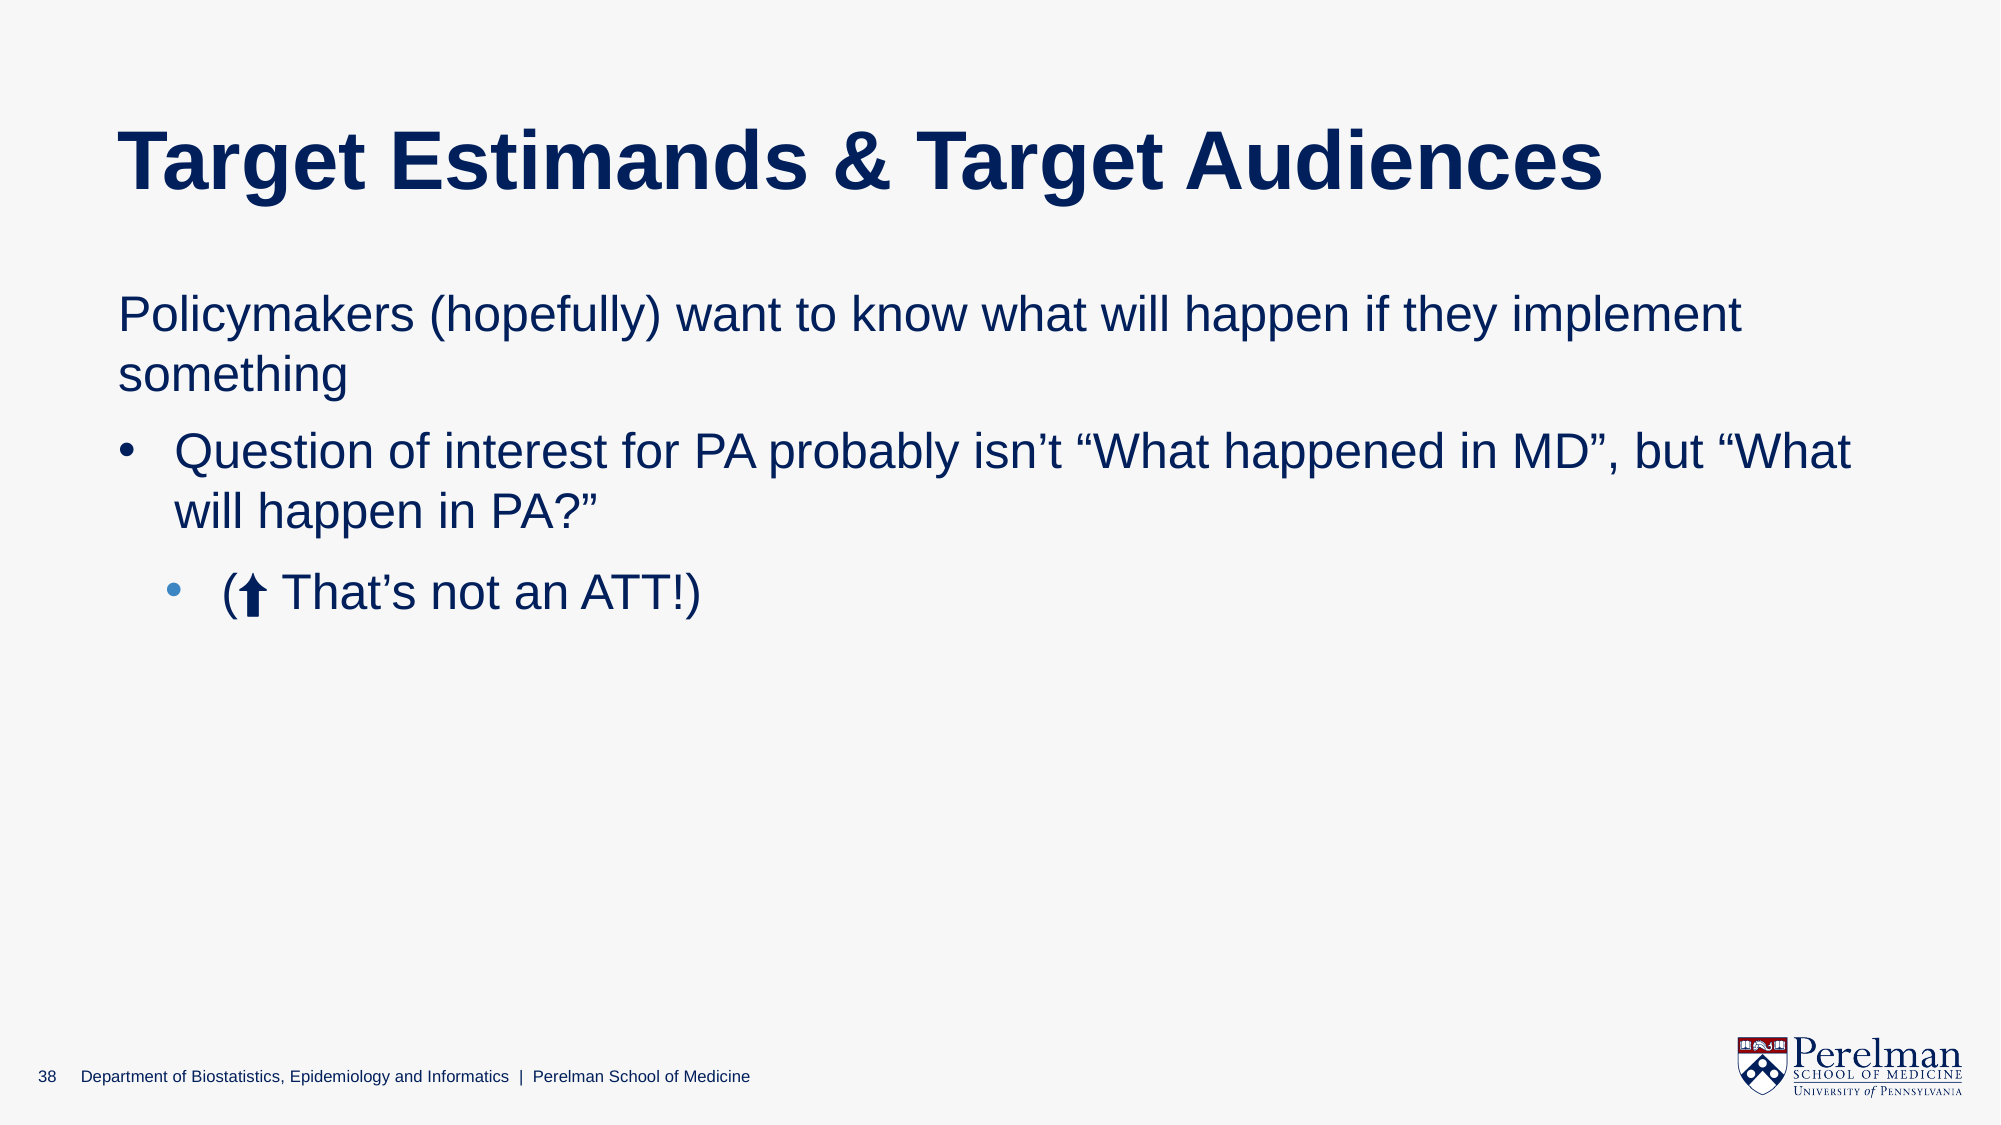

# Target Estimands & Target Audiences
Policymakers (hopefully) want to know what will happen if they implement something
Question of interest for PA probably isn’t “What happened in MD”, but “What will happen in PA?”
(⬆️ That’s not an ATT!)
38